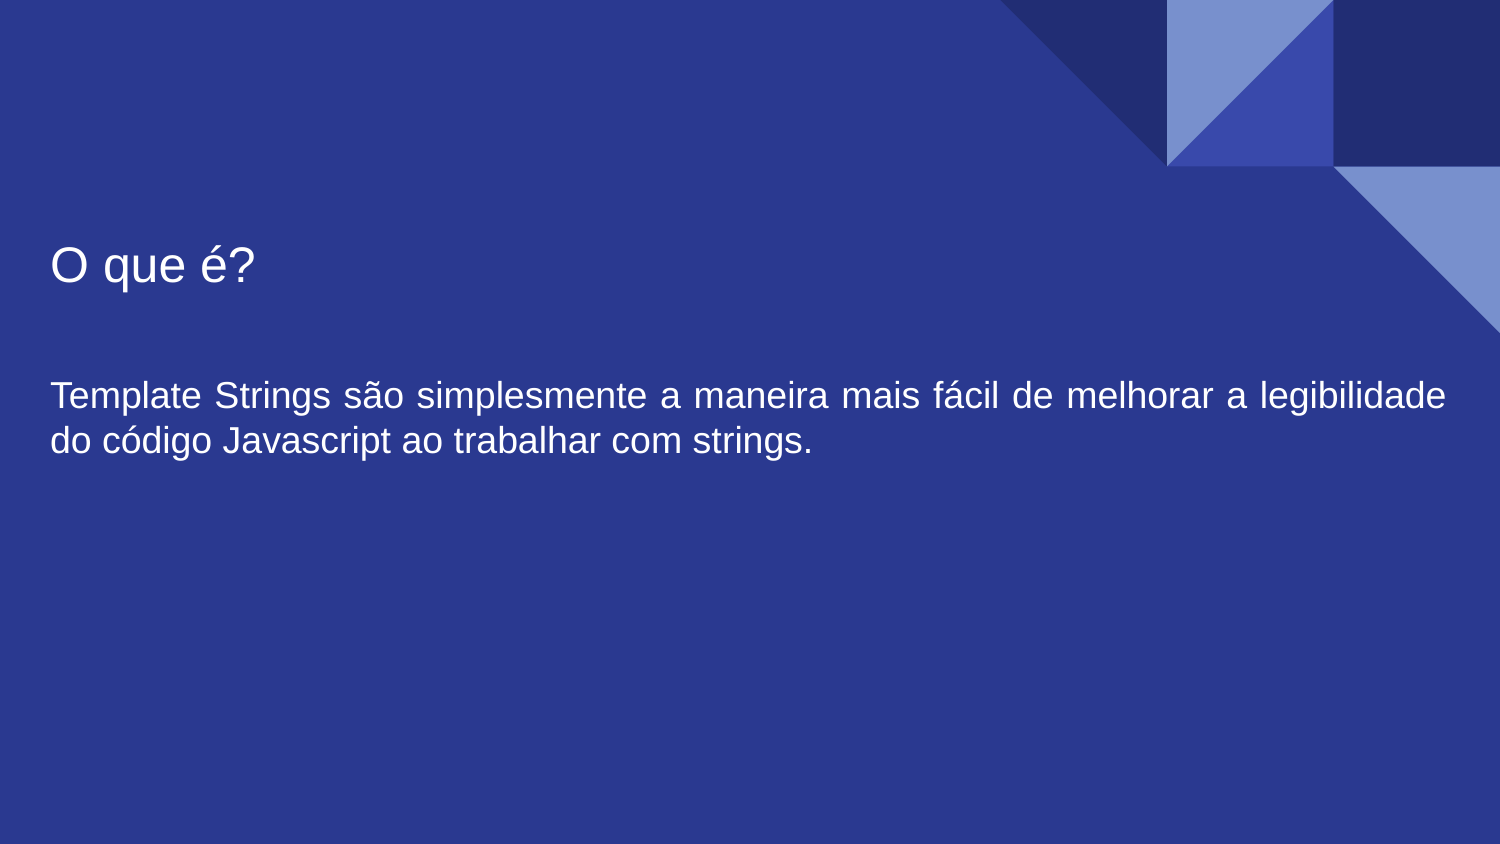

O que é?
Template Strings são simplesmente a maneira mais fácil de melhorar a legibilidade do código Javascript ao trabalhar com strings.